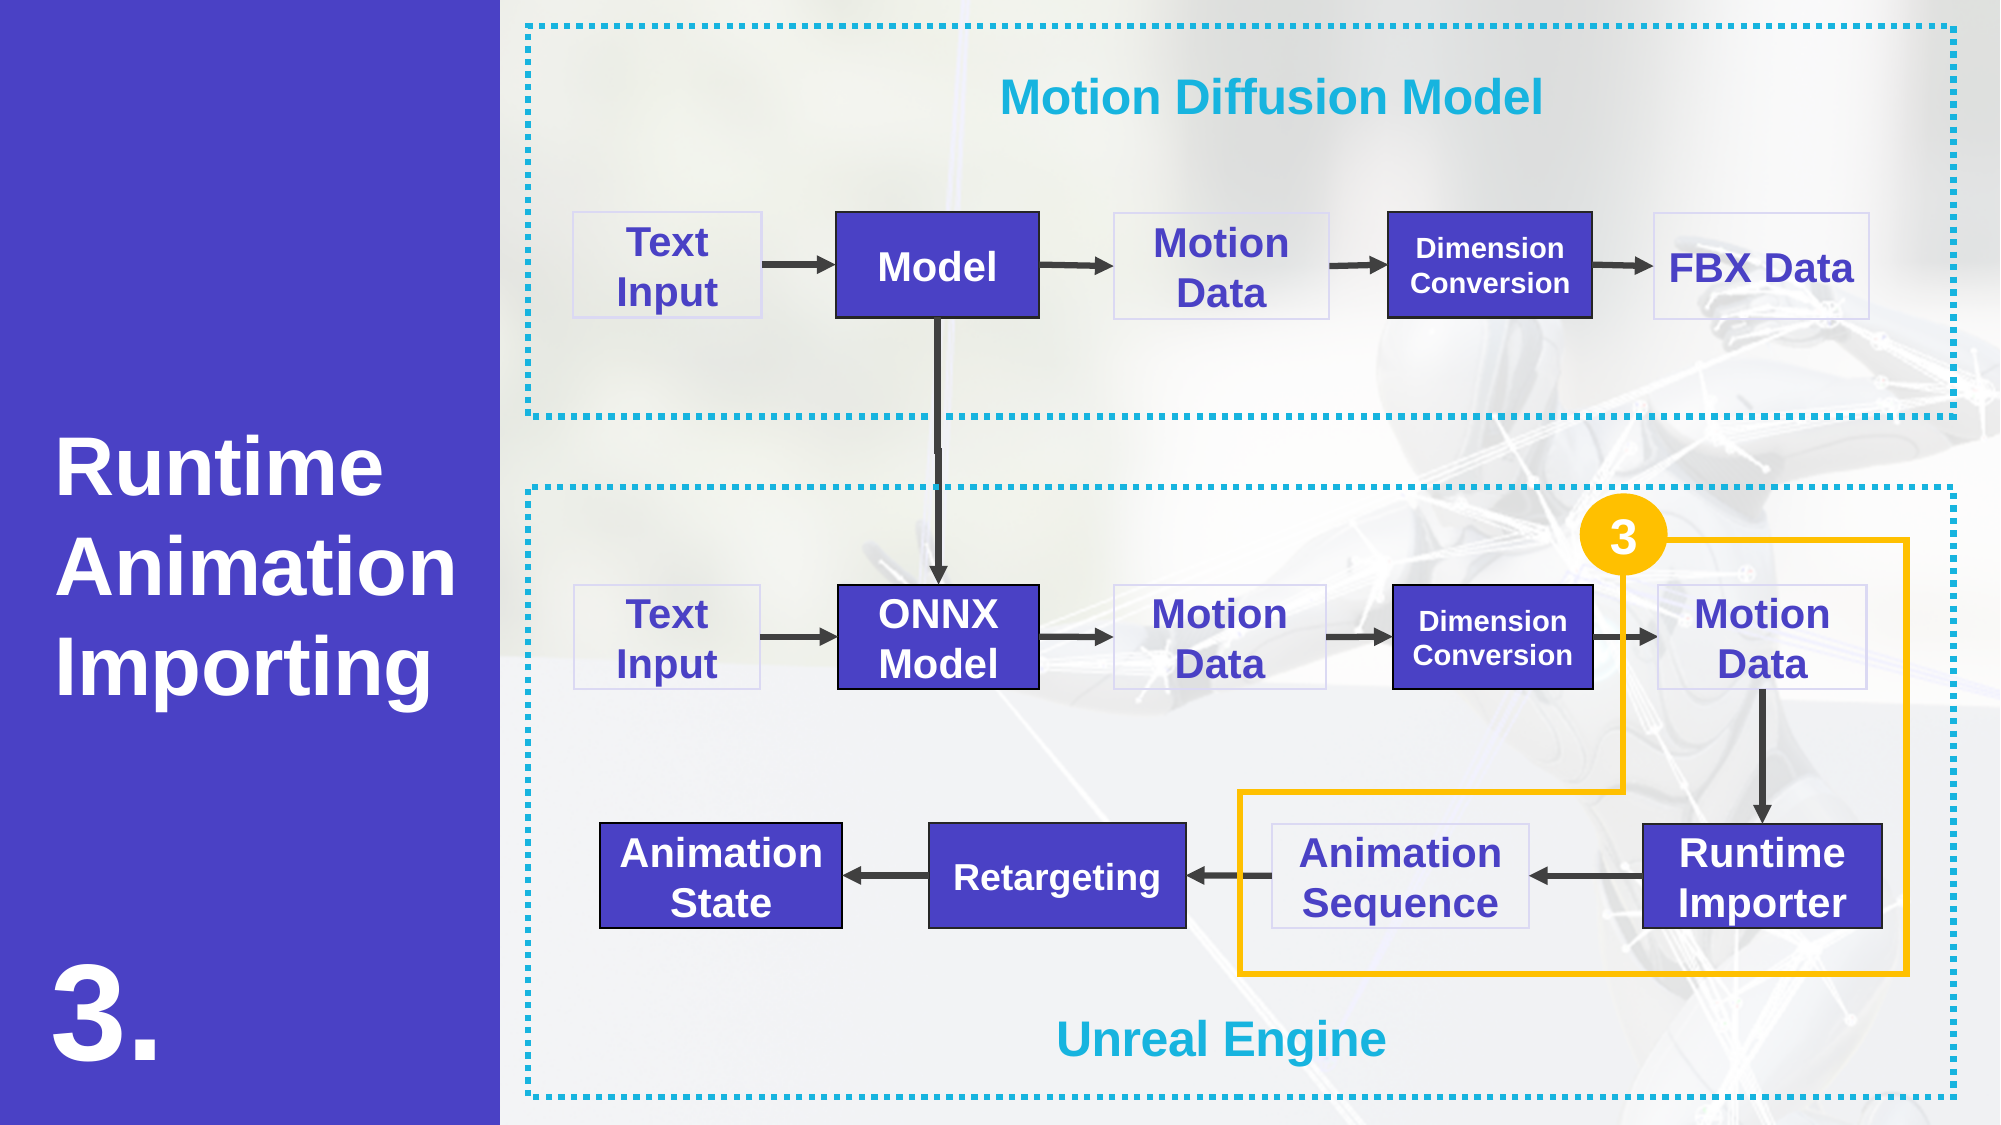

Motion Diffusion Model
Dimension
Conversion
Text Input
Model
Motion Data
FBX Data
Runtime
Animation
Importing

3
Text Input
ONNX
Model
Dimension
Conversion
Motion
Data
Motion Data
Animation
State
Retargeting
Animation
Sequence
Runtime
Importer
3.
Unreal Engine